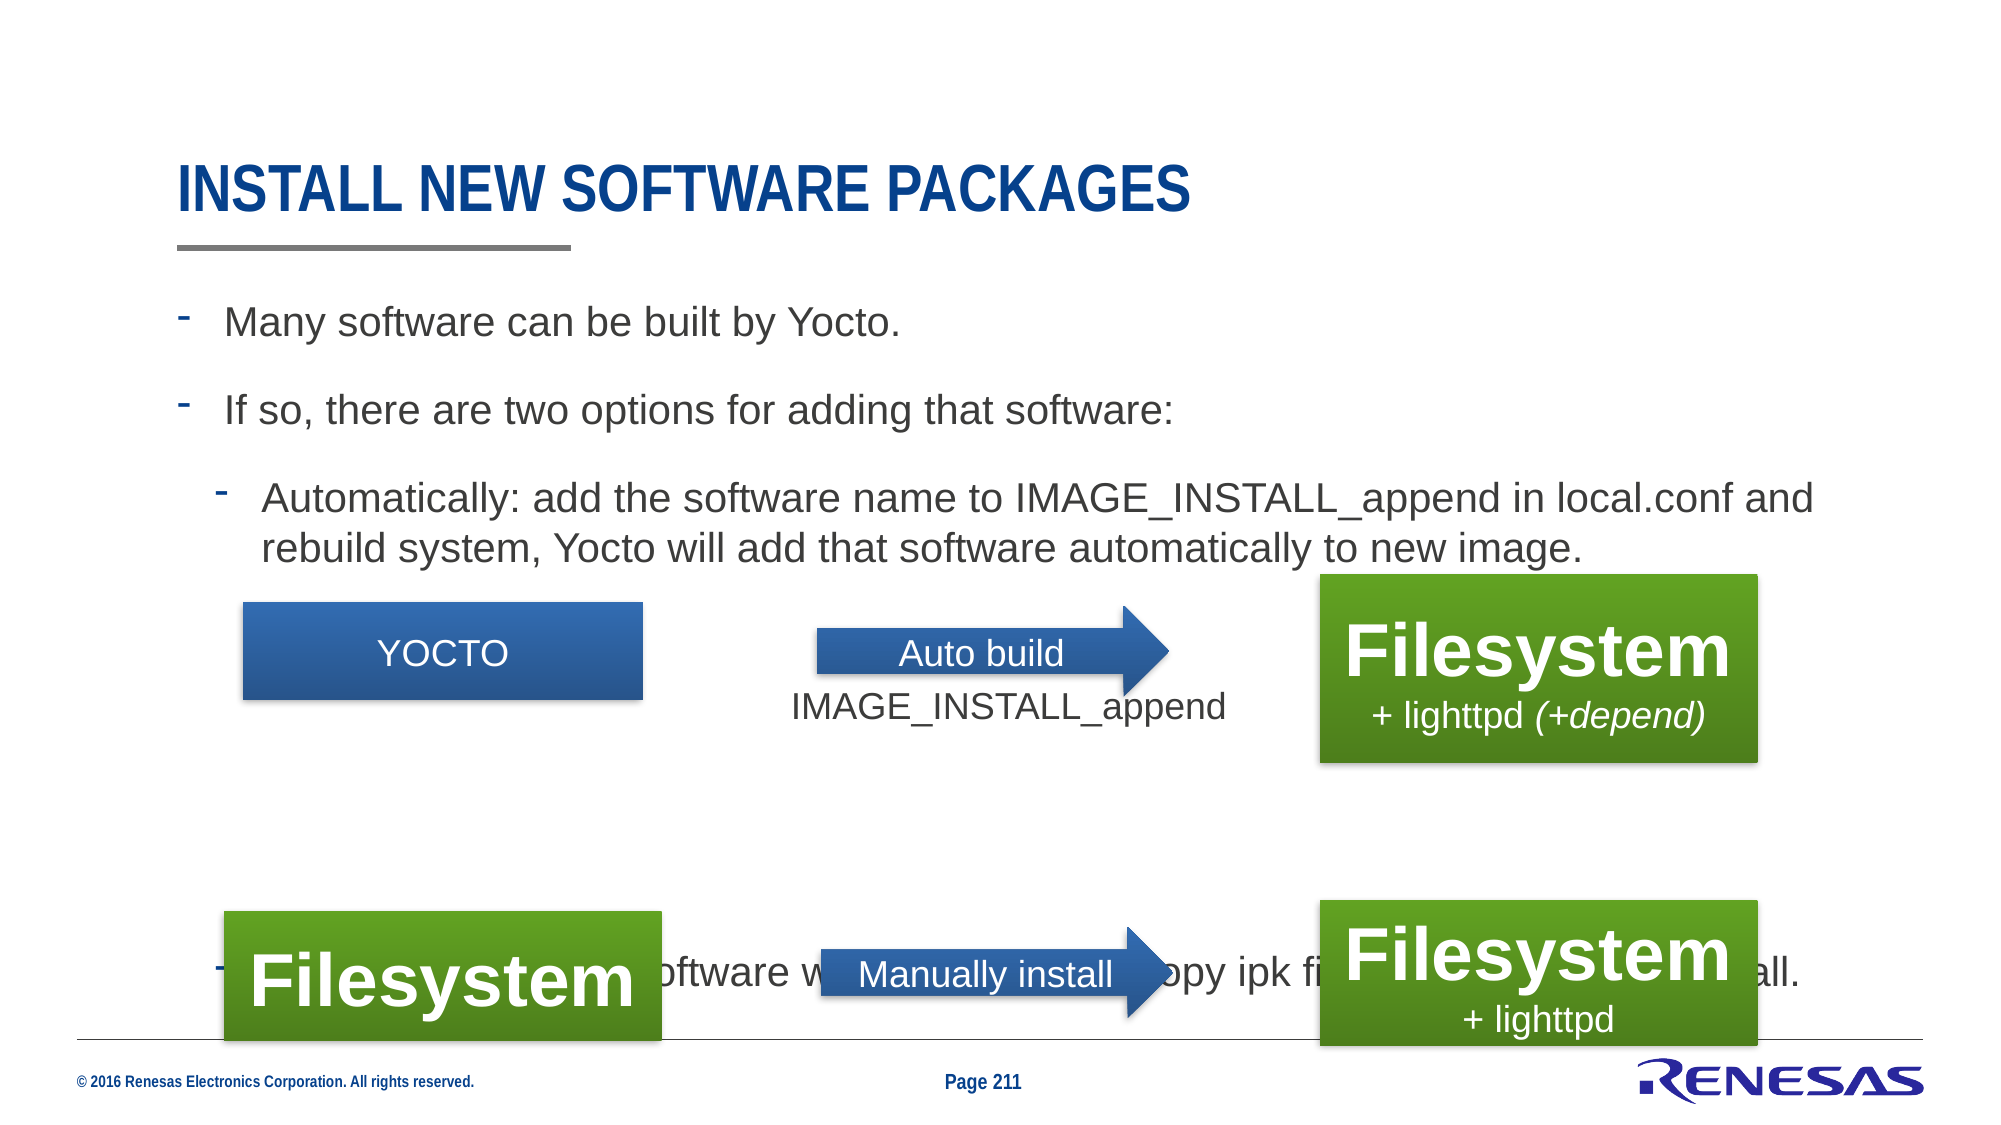

# Install new software packages
Many software can be built by Yocto.
If so, there are two options for adding that software:
Automatically: add the software name to IMAGE_INSTALL_append in local.conf and rebuild system, Yocto will add that software automatically to new image.

Manually: build that software with bitbake, then copy ipk file to the board and install.
Filesystem
+ lighttpd (+depend)
YOCTO
Auto build
IMAGE_INSTALL_append
Filesystem
+ lighttpd
Filesystem
Manually install
Page 211